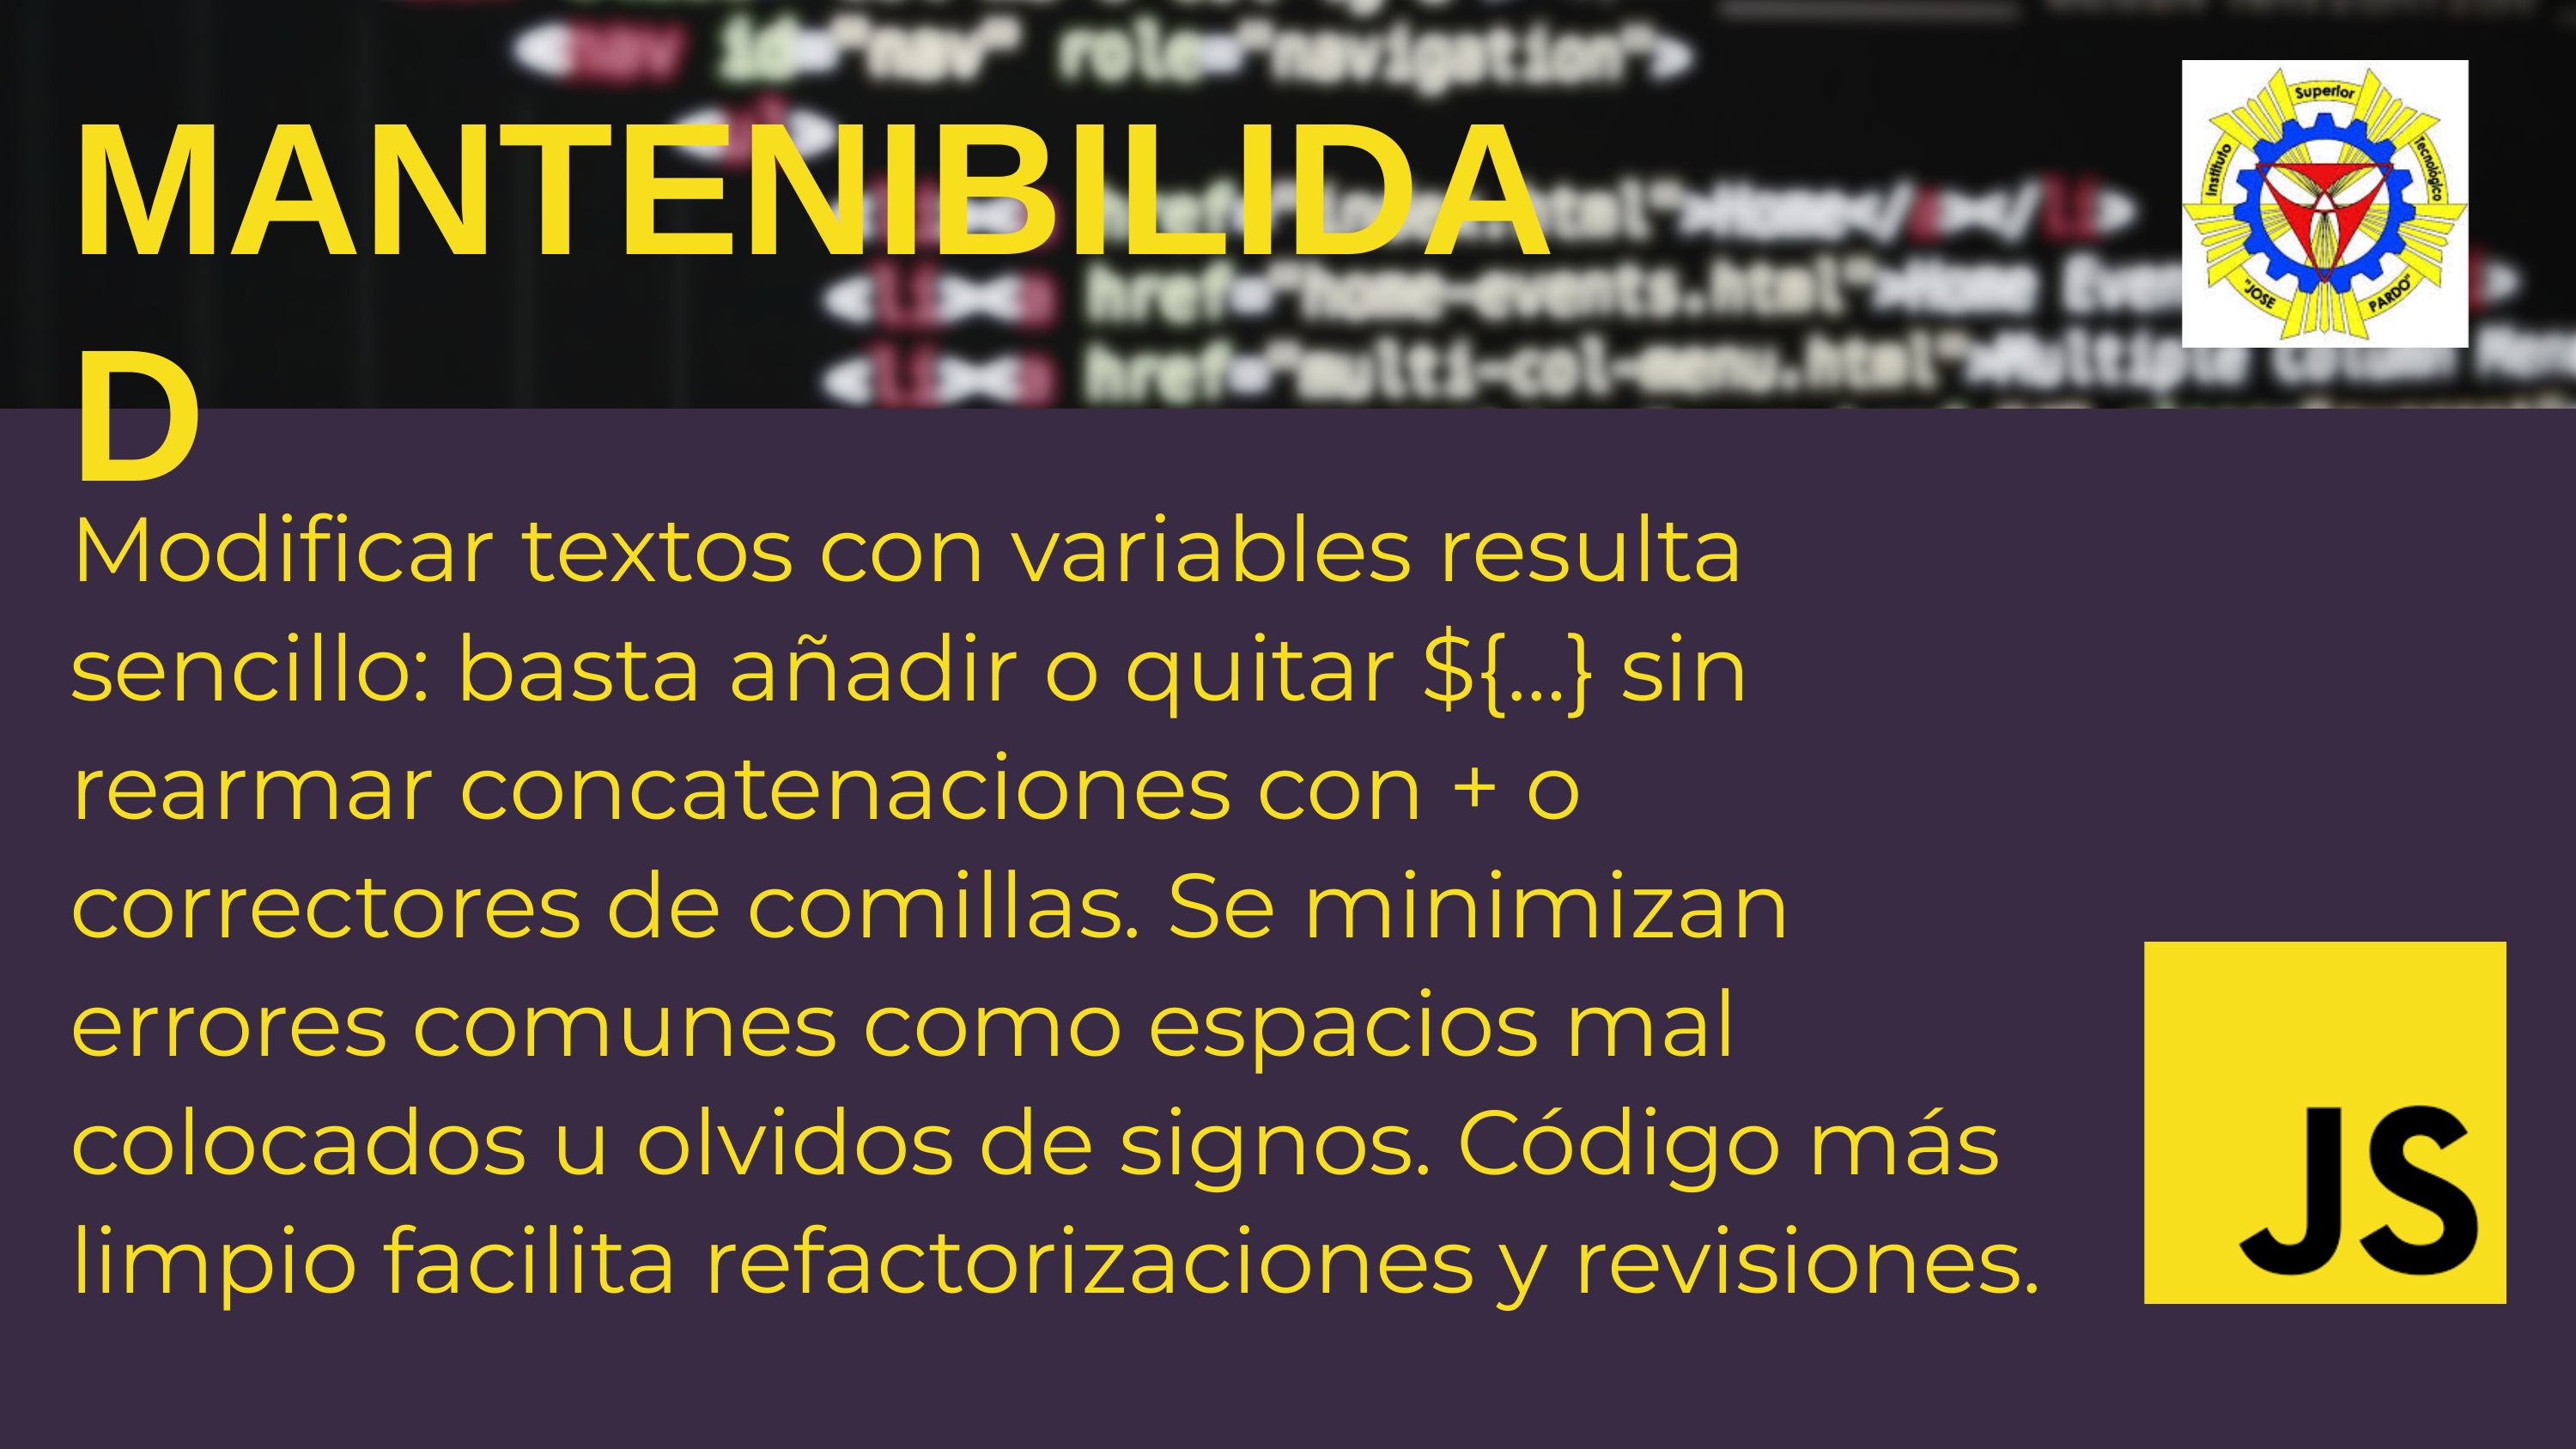

MANTENIBILIDAD

Modificar textos con variables resulta sencillo: basta añadir o quitar ${…} sin rearmar concatenaciones con + o correctores de comillas. Se minimizan errores comunes como espacios mal colocados u olvidos de signos. Código más limpio facilita refactorizaciones y revisiones.